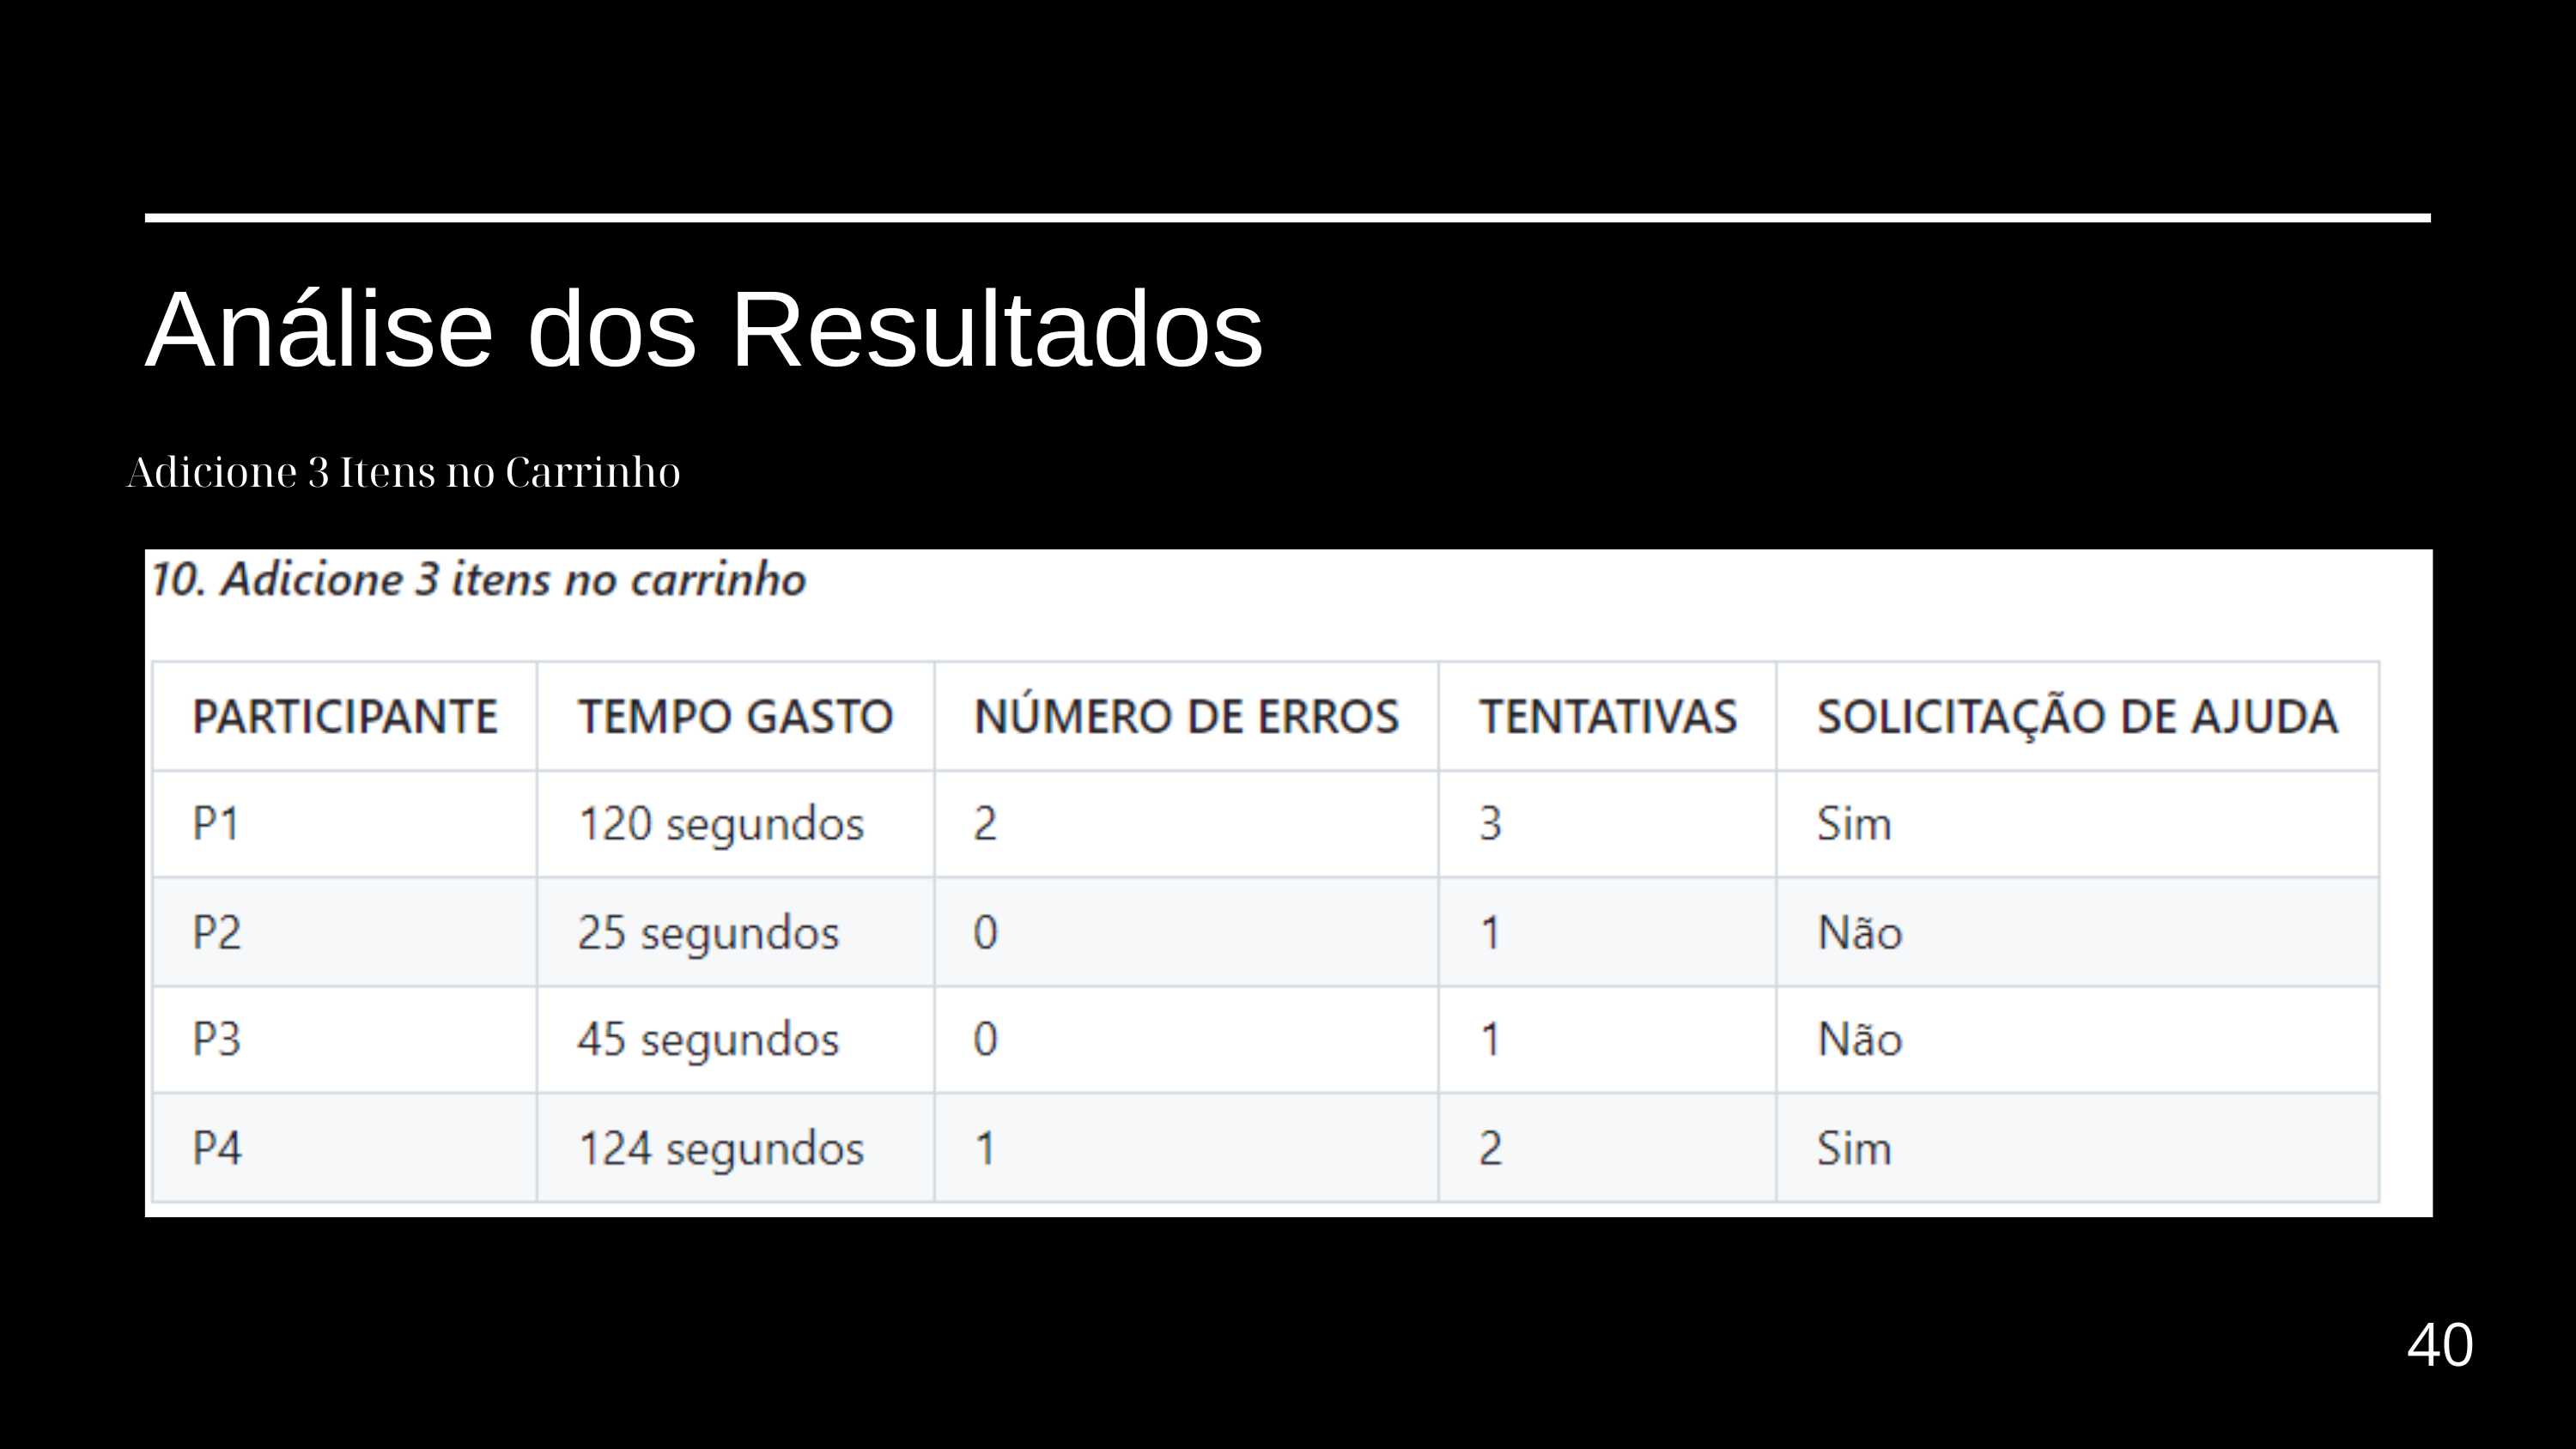

Análise dos Resultados
Adicione 3 Itens no Carrinho

40